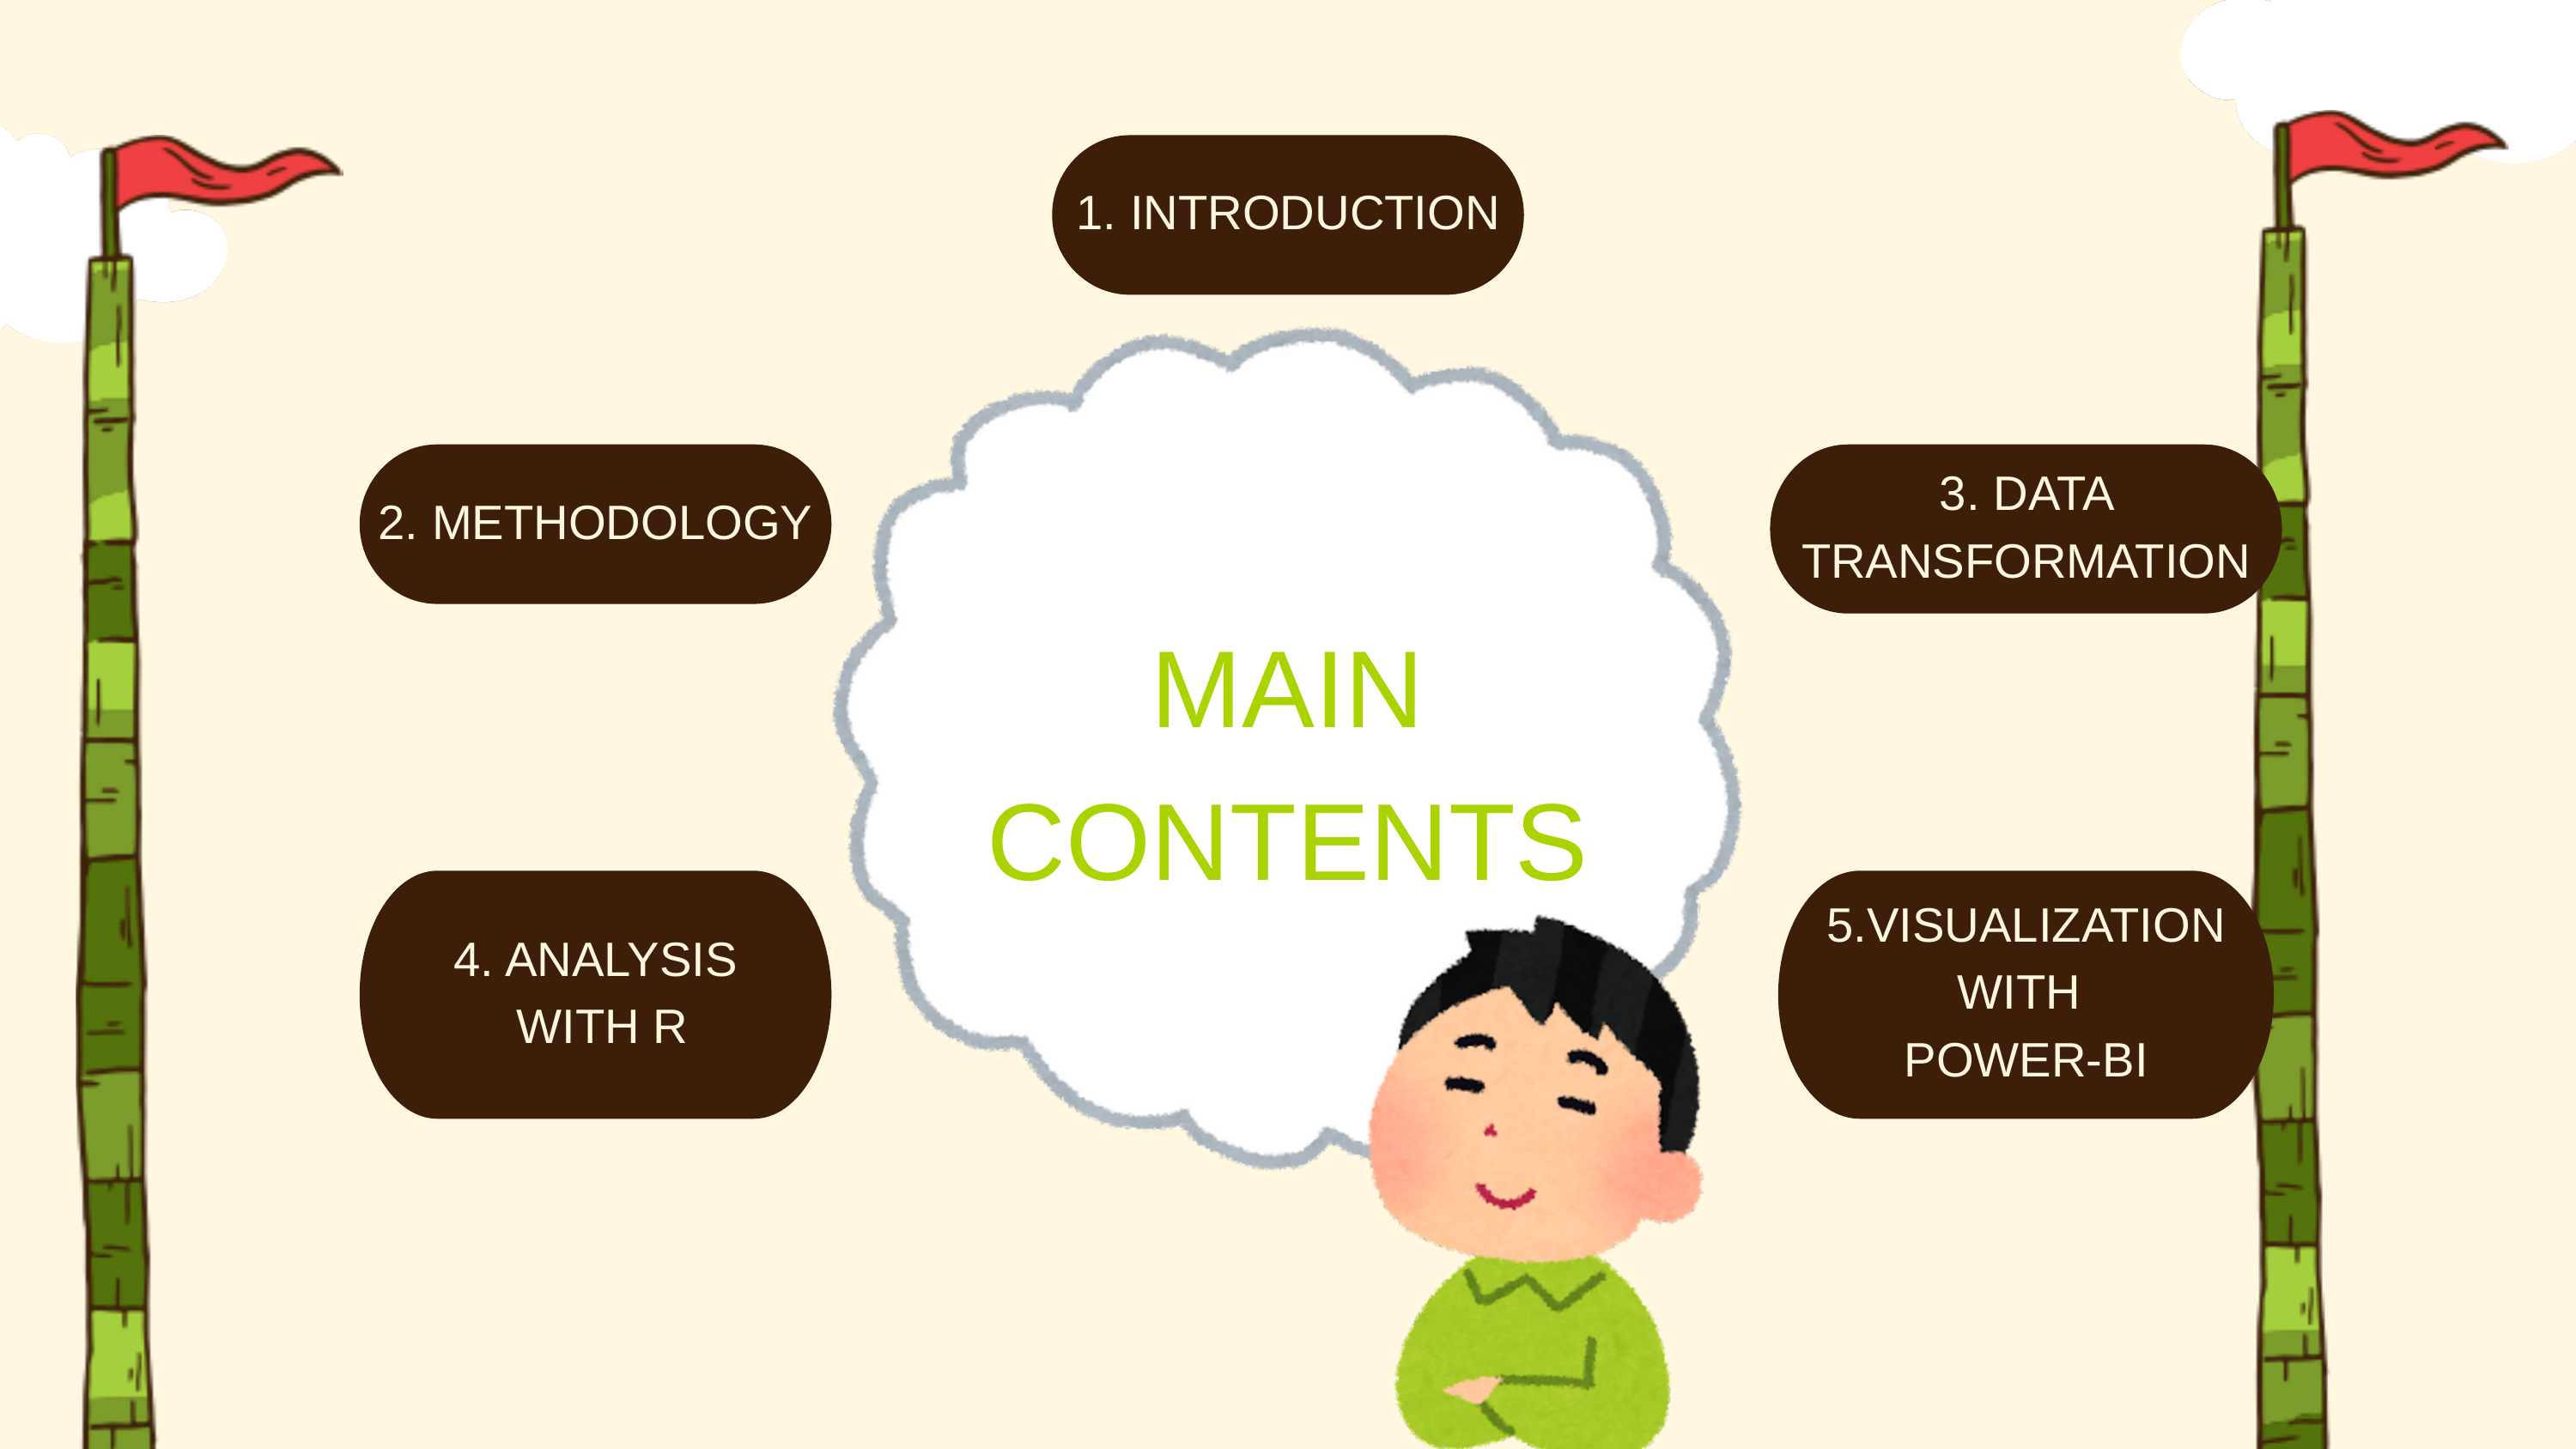

1. INTRODUCTION

2. METHODOLOGY

3. DATA TRANSFORMATION
MAIN
CONTENTS

4. ANALYSIS
 WITH R

5.VISUALIZATION
WITH
POWER-BI